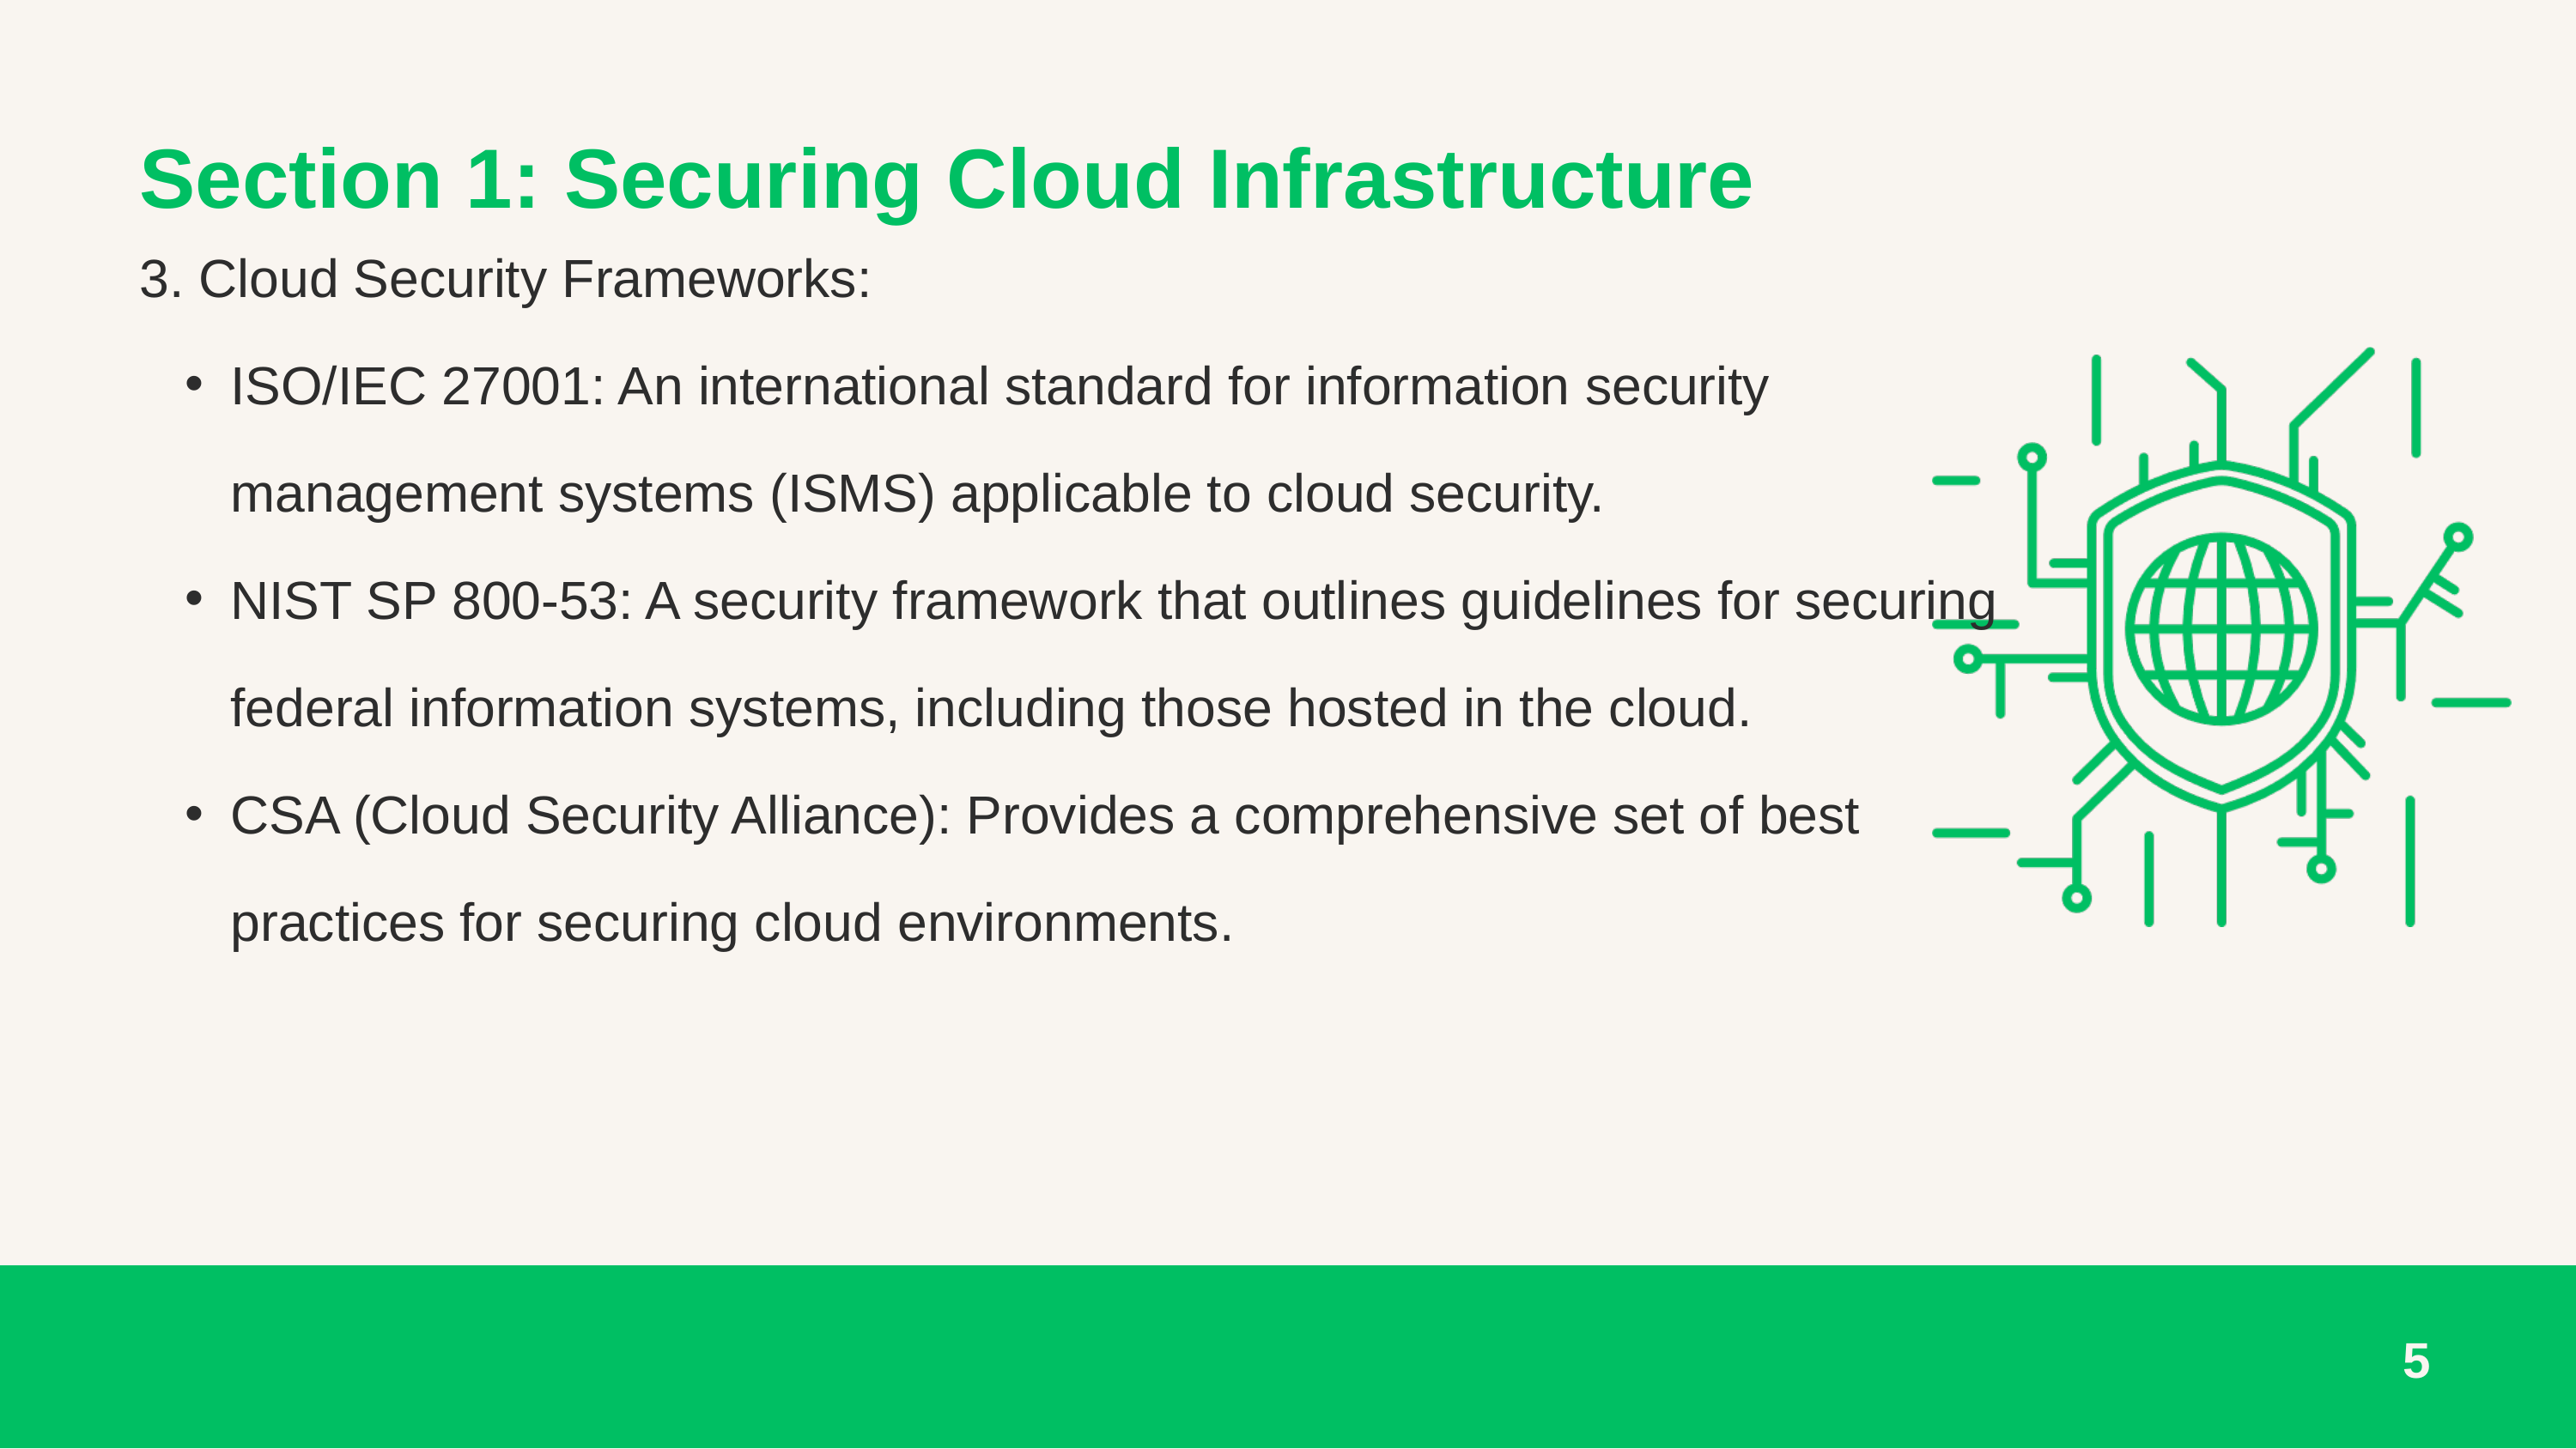

Section 1: Securing Cloud Infrastructure
3. Cloud Security Frameworks:
ISO/IEC 27001: An international standard for information security management systems (ISMS) applicable to cloud security.
NIST SP 800-53: A security framework that outlines guidelines for securing federal information systems, including those hosted in the cloud.
CSA (Cloud Security Alliance): Provides a comprehensive set of best practices for securing cloud environments.

5